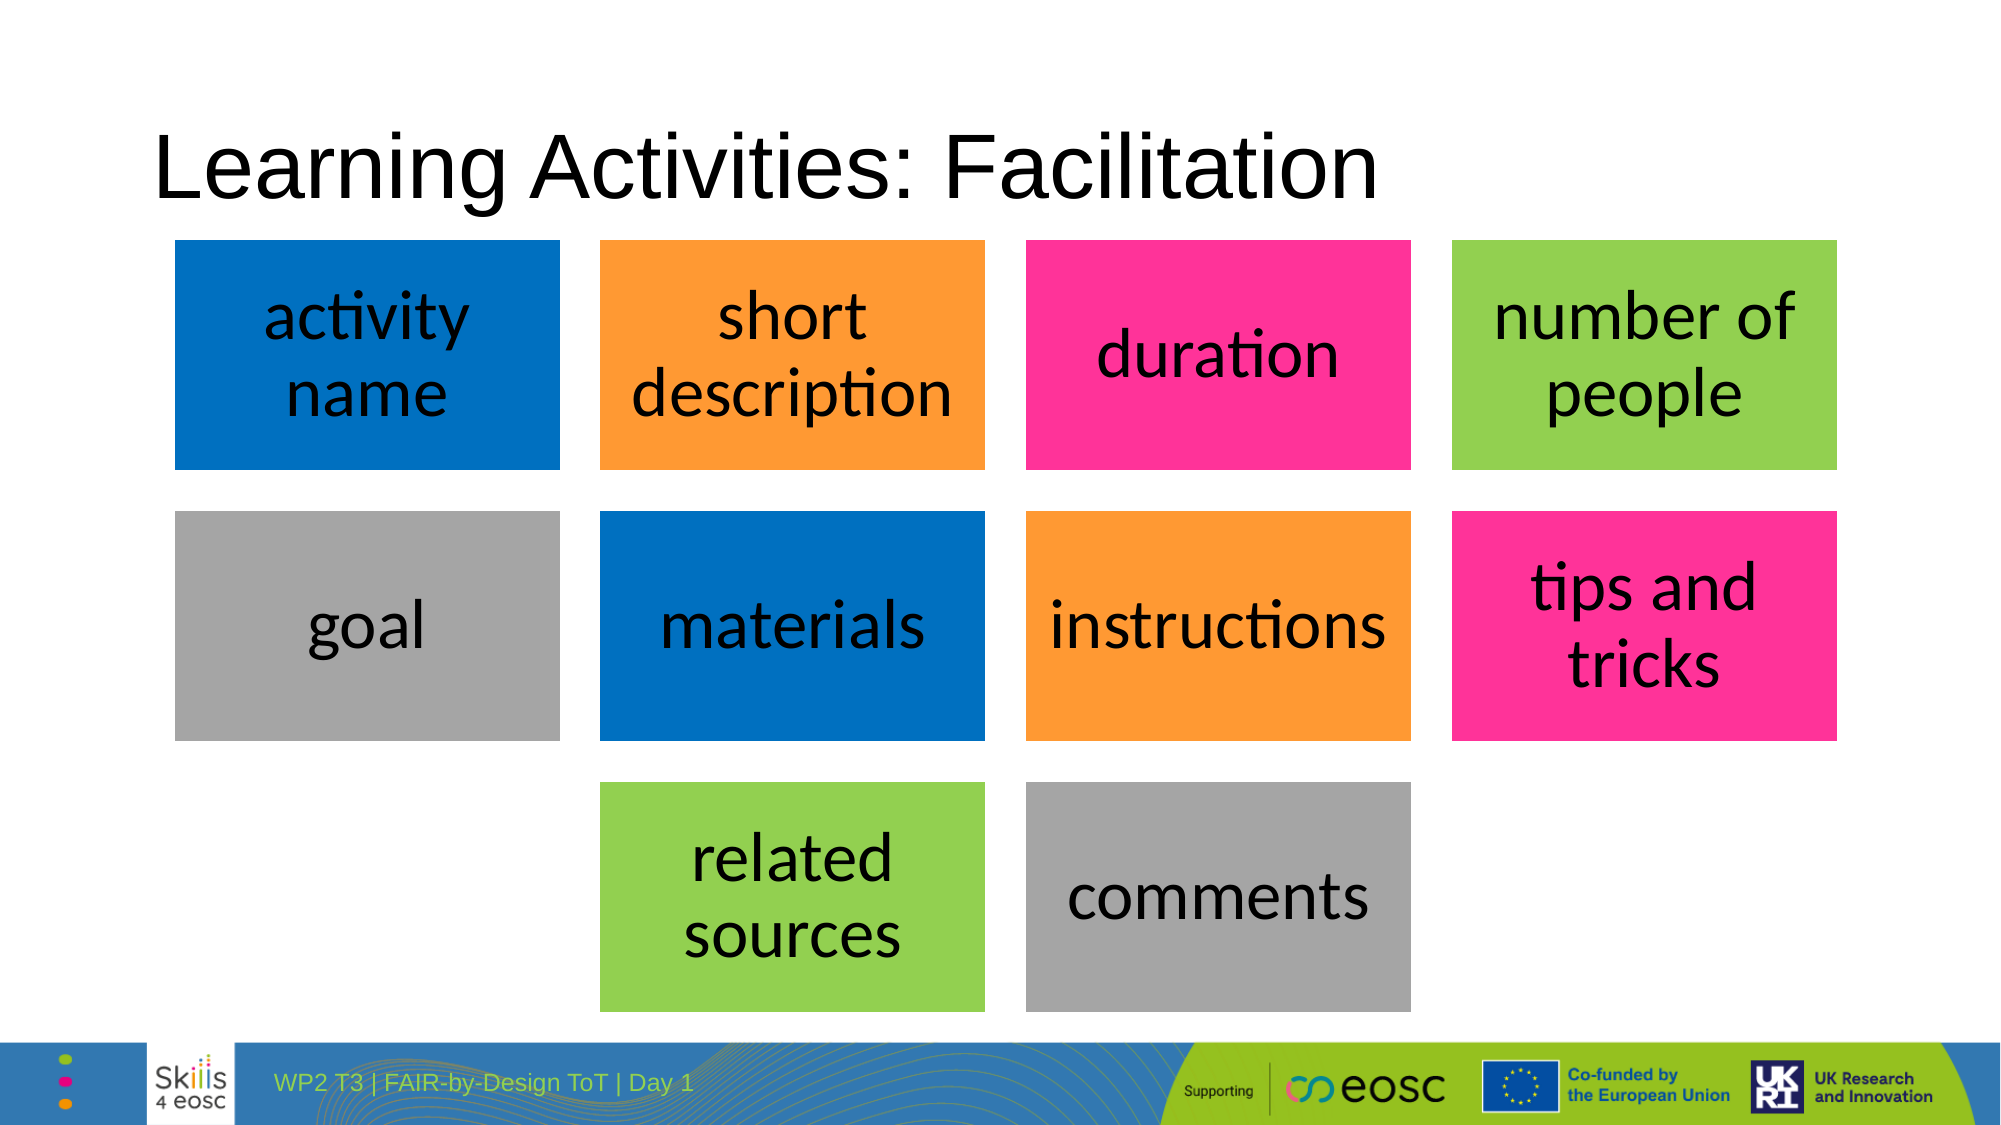

# Learning Activities: Facilitation
activity name
short description
duration
number of people
goal
materials
instructions
tips and tricks
related sources
comments
WP2 T3 | FAIR-by-Design ToT | Day 1